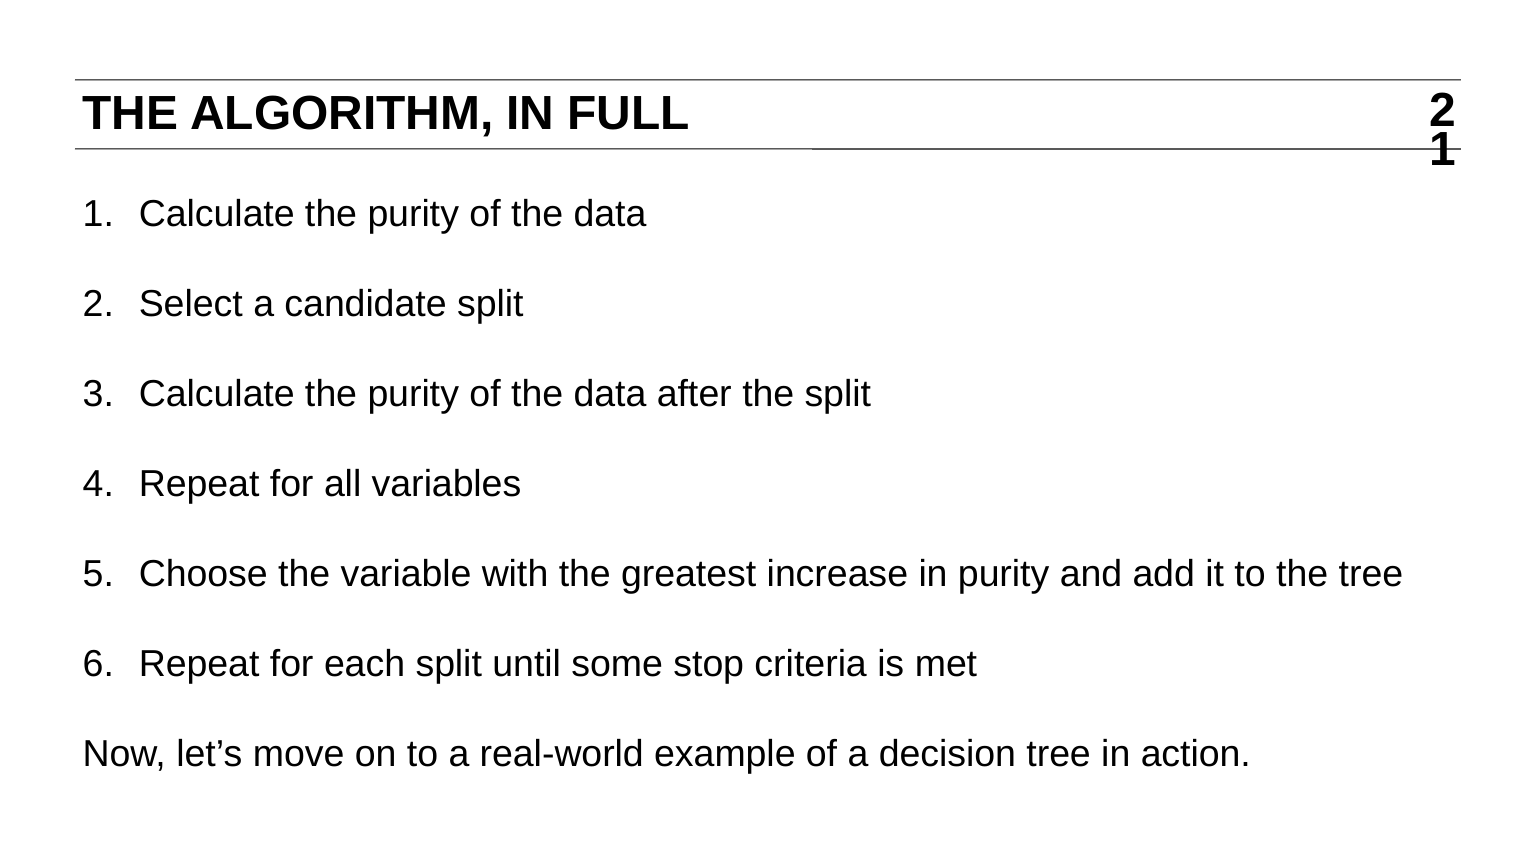

The algorithm, in full
21
Calculate the purity of the data

Select a candidate split

Calculate the purity of the data after the split

Repeat for all variables

Choose the variable with the greatest increase in purity and add it to the tree

Repeat for each split until some stop criteria is met

Now, let’s move on to a real-world example of a decision tree in action.